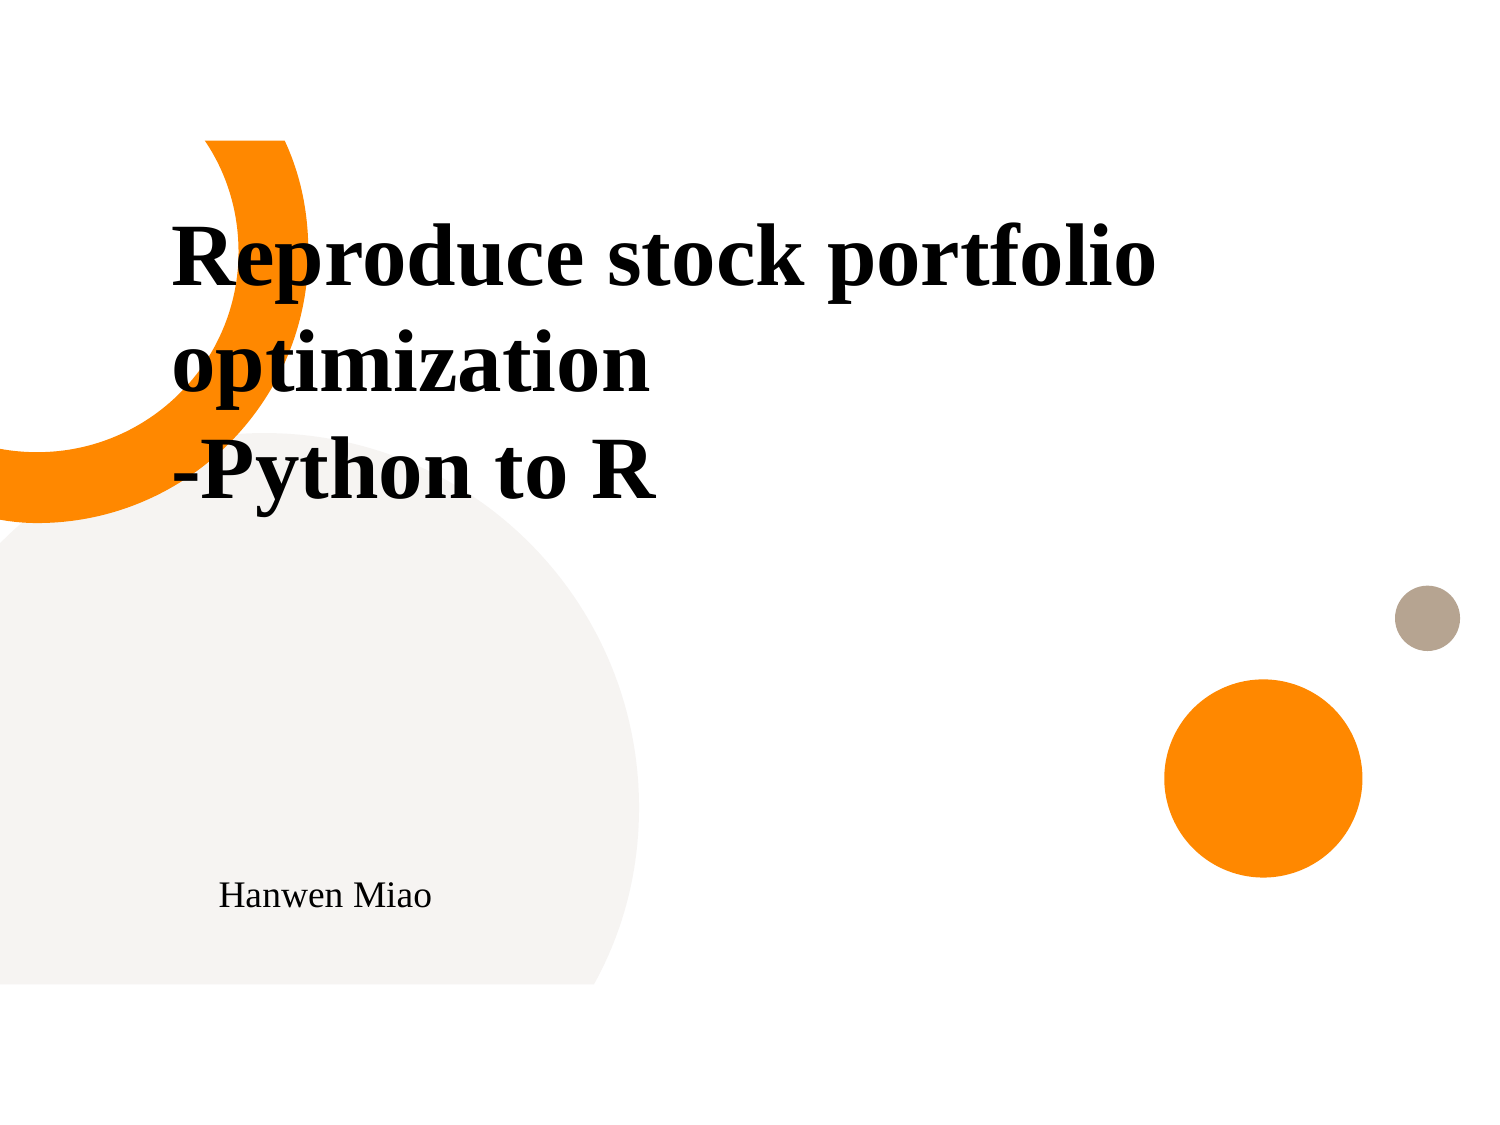

# Reproduce stock portfolio optimization -Python to R
Hanwen Miao